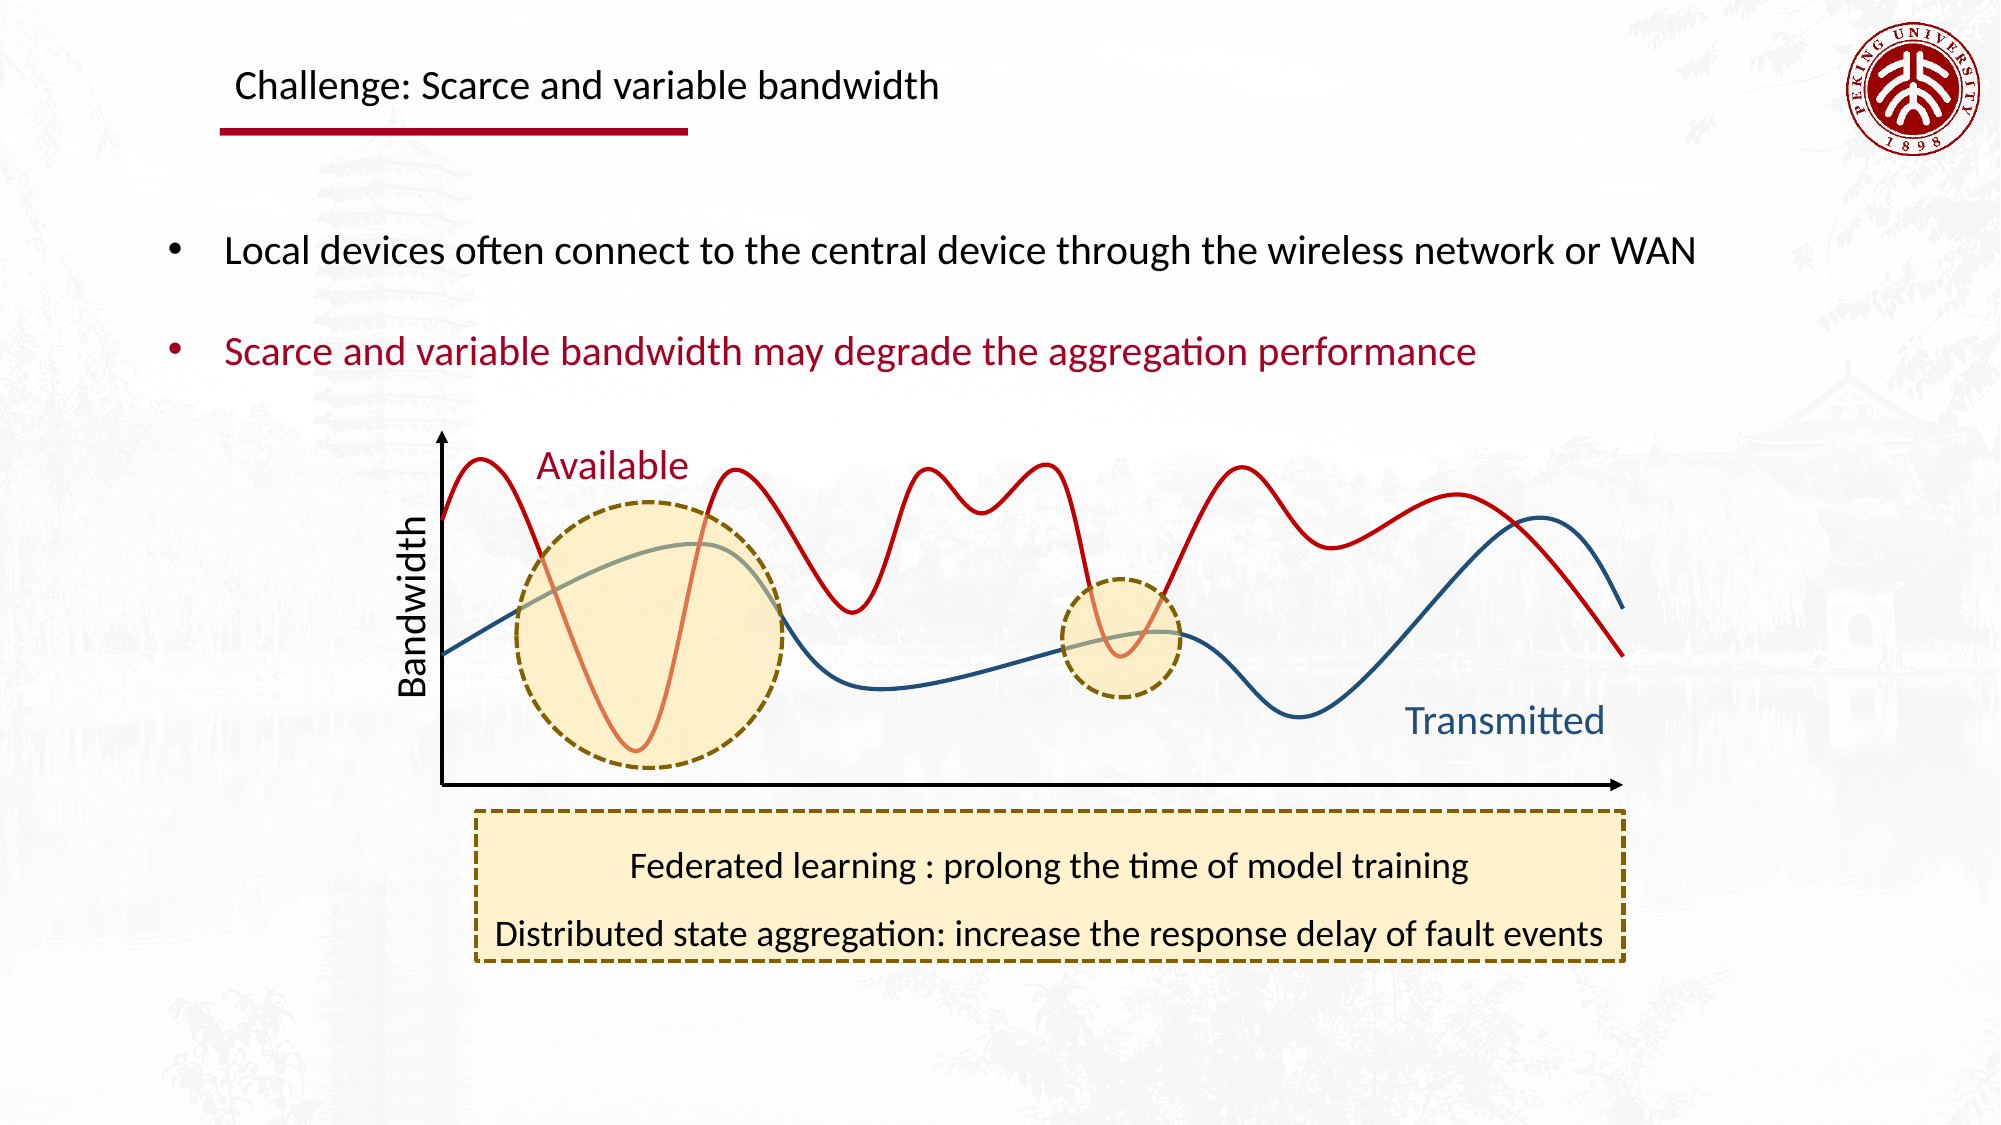

Challenge: Scarce and variable bandwidth

Local devices often connect to the central device through the wireless network or WAN
Scarce and variable bandwidth may degrade the aggregation performance
Available

Bandwidth

Transmitted
Federated learning : prolong the time of model training
Distributed state aggregation: increase the response delay of fault events